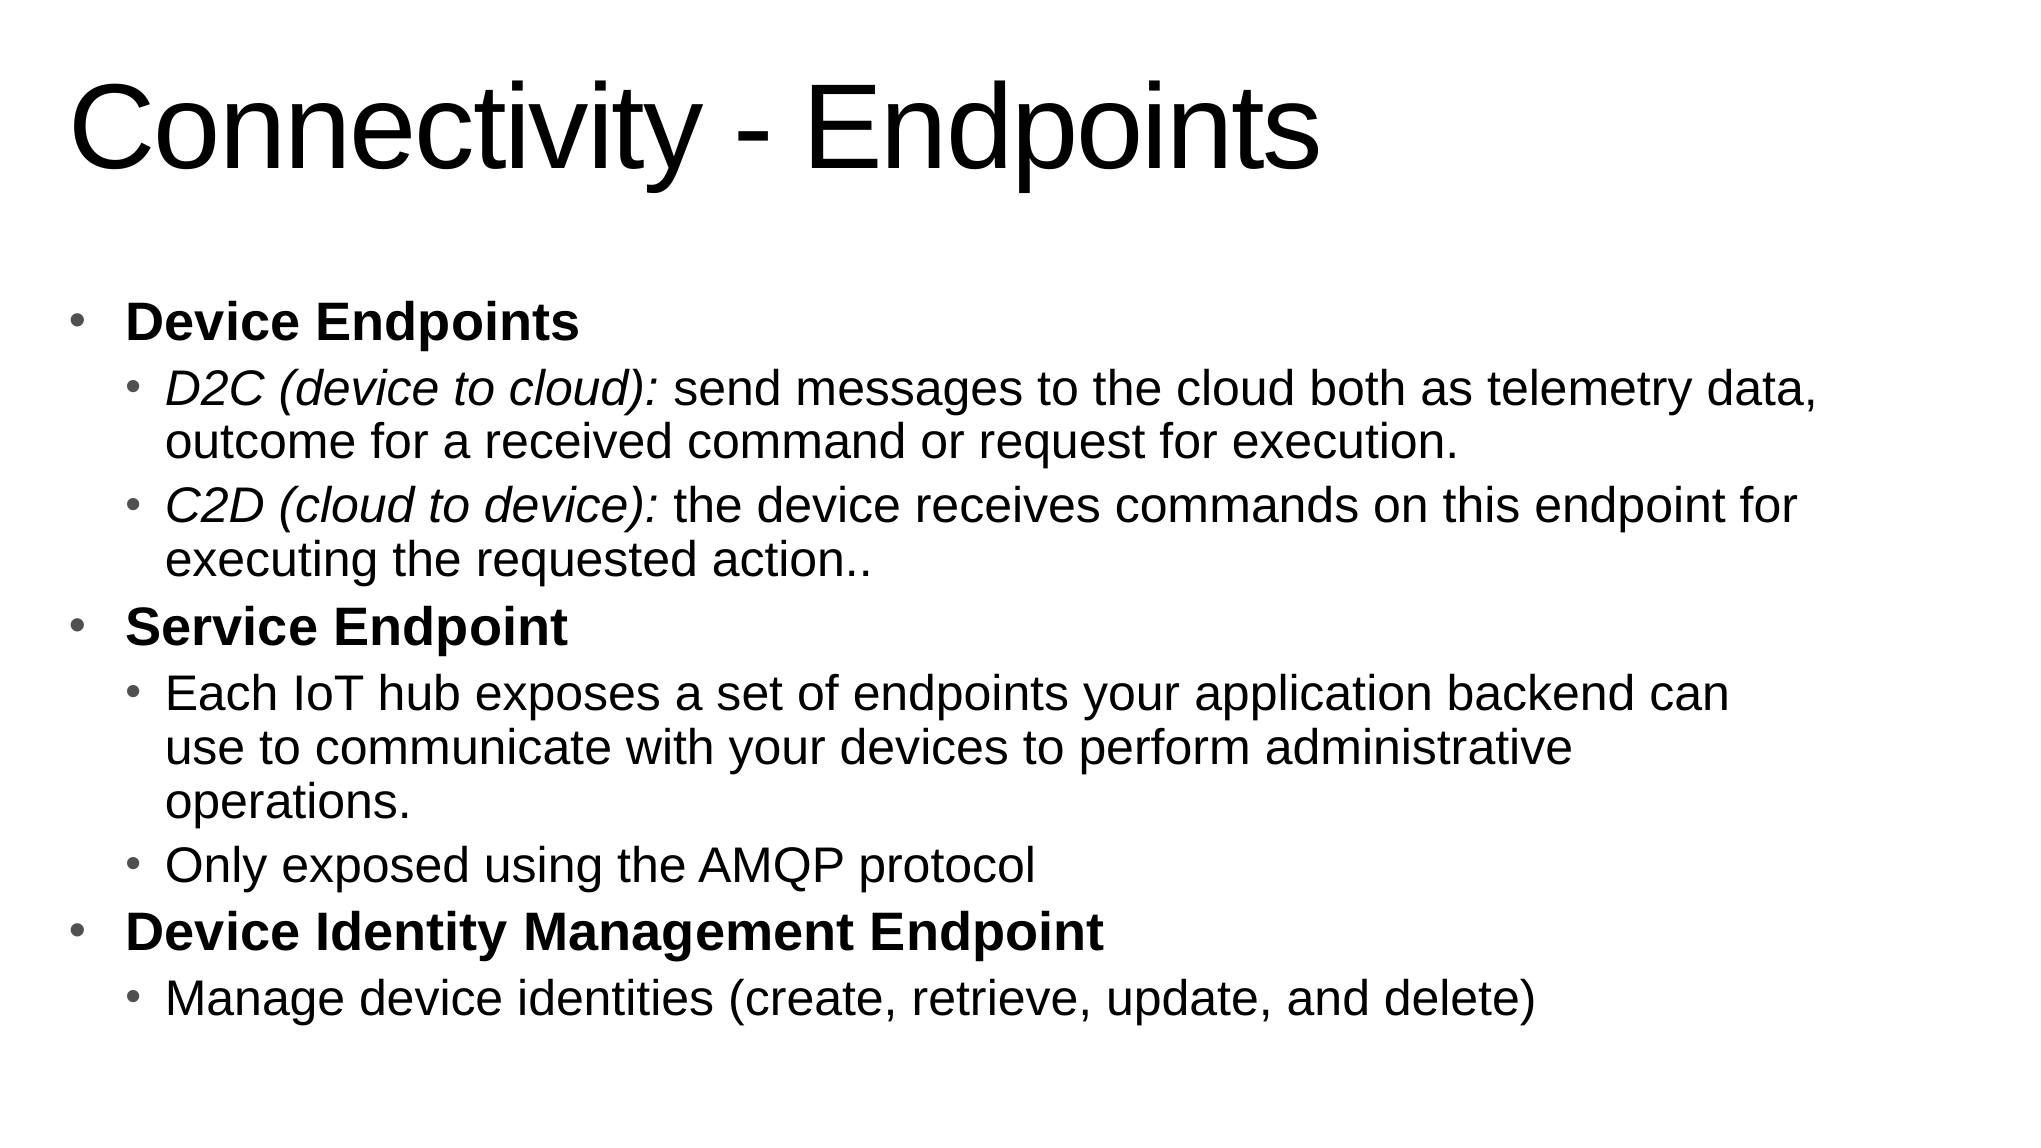

# Connectivity - Endpoints
Device Endpoints
D2C (device to cloud): send messages to the cloud both as telemetry data, outcome for a received command or request for execution.
C2D (cloud to device): the device receives commands on this endpoint for executing the requested action..
Service Endpoint
Each IoT hub exposes a set of endpoints your application backend can use to communicate with your devices to perform administrative operations.
Only exposed using the AMQP protocol
Device Identity Management Endpoint
Manage device identities (create, retrieve, update, and delete)